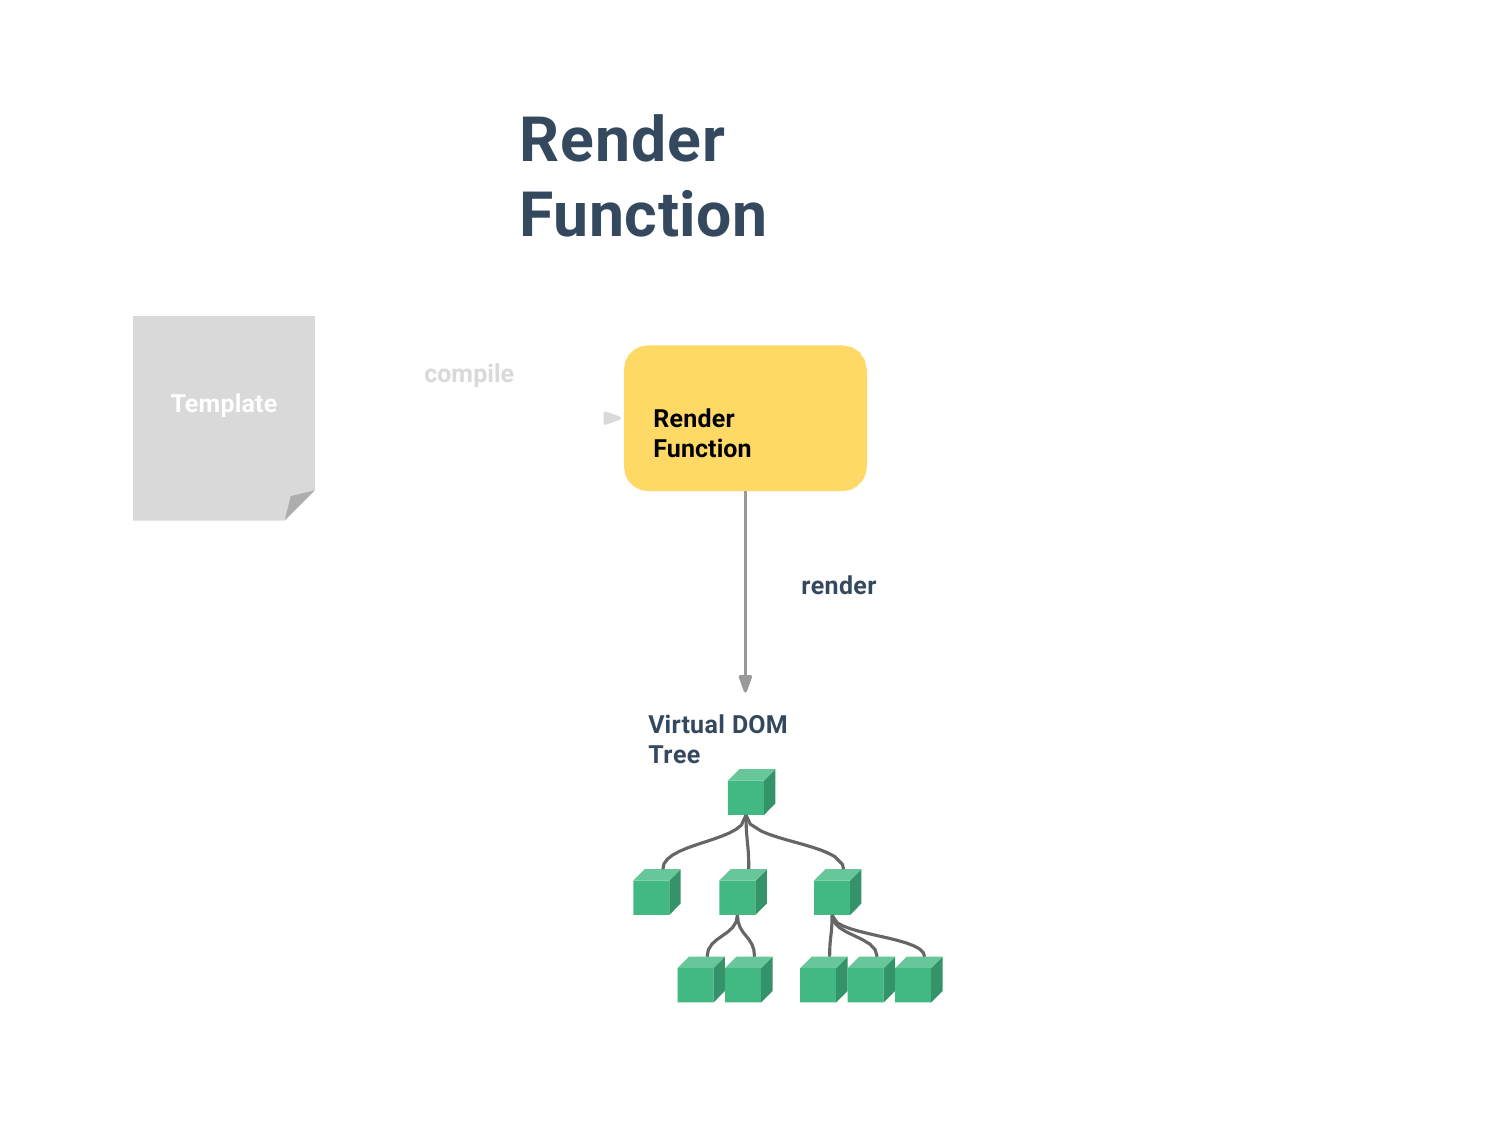

# Render Function

compile

Template
Render Function

render

Virtual DOM Tree